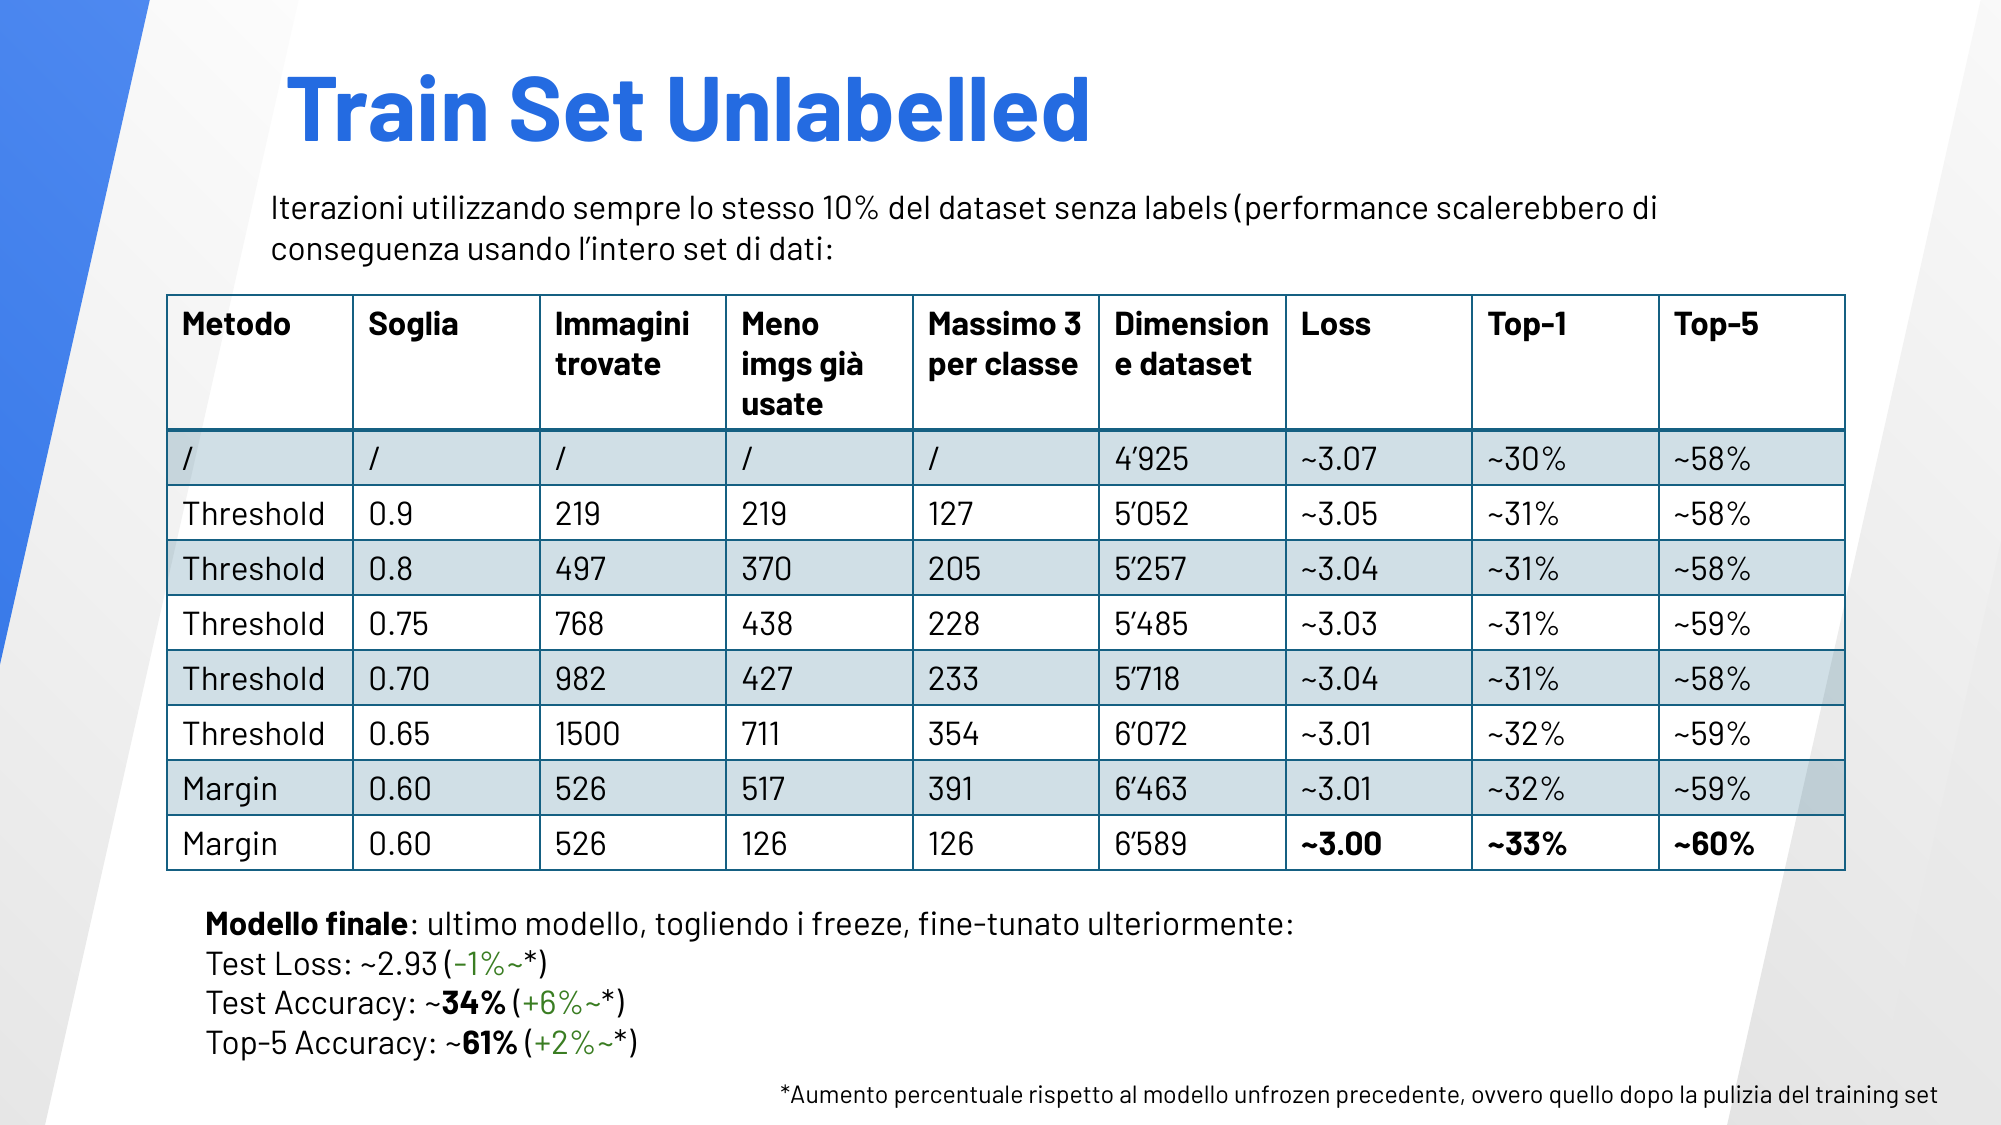

Train Set Unlabelled
Iterazioni utilizzando sempre lo stesso 10% del dataset senza labels (performance scalerebbero di conseguenza usando l’intero set di dati:
| Metodo | Soglia | Immagini trovate | Meno imgs già usate | Massimo 3 per classe | Dimensione dataset | Loss | Top-1 | Top-5 |
| --- | --- | --- | --- | --- | --- | --- | --- | --- |
| / | / | / | / | / | 4’925 | ~3.07 | ~30% | ~58% |
| Threshold | 0.9 | 219 | 219 | 127 | 5’052 | ~3.05 | ~31% | ~58% |
| Threshold | 0.8 | 497 | 370 | 205 | 5’257 | ~3.04 | ~31% | ~58% |
| Threshold | 0.75 | 768 | 438 | 228 | 5’485 | ~3.03 | ~31% | ~59% |
| Threshold | 0.70 | 982 | 427 | 233 | 5’718 | ~3.04 | ~31% | ~58% |
| Threshold | 0.65 | 1500 | 711 | 354 | 6’072 | ~3.01 | ~32% | ~59% |
| Margin | 0.60 | 526 | 517 | 391 | 6’463 | ~3.01 | ~32% | ~59% |
| Margin | 0.60 | 526 | 126 | 126 | 6’589 | ~3.00 | ~33% | ~60% |
Modello finale: ultimo modello, togliendo i freeze, fine-tunato ulteriormente:
Test Loss: ~2.93 (-1%~*)
Test Accuracy: ~34% (+6%~*)
Top-5 Accuracy: ~61% (+2%~*)
*Aumento percentuale rispetto al modello unfrozen precedente, ovvero quello dopo la pulizia del training set